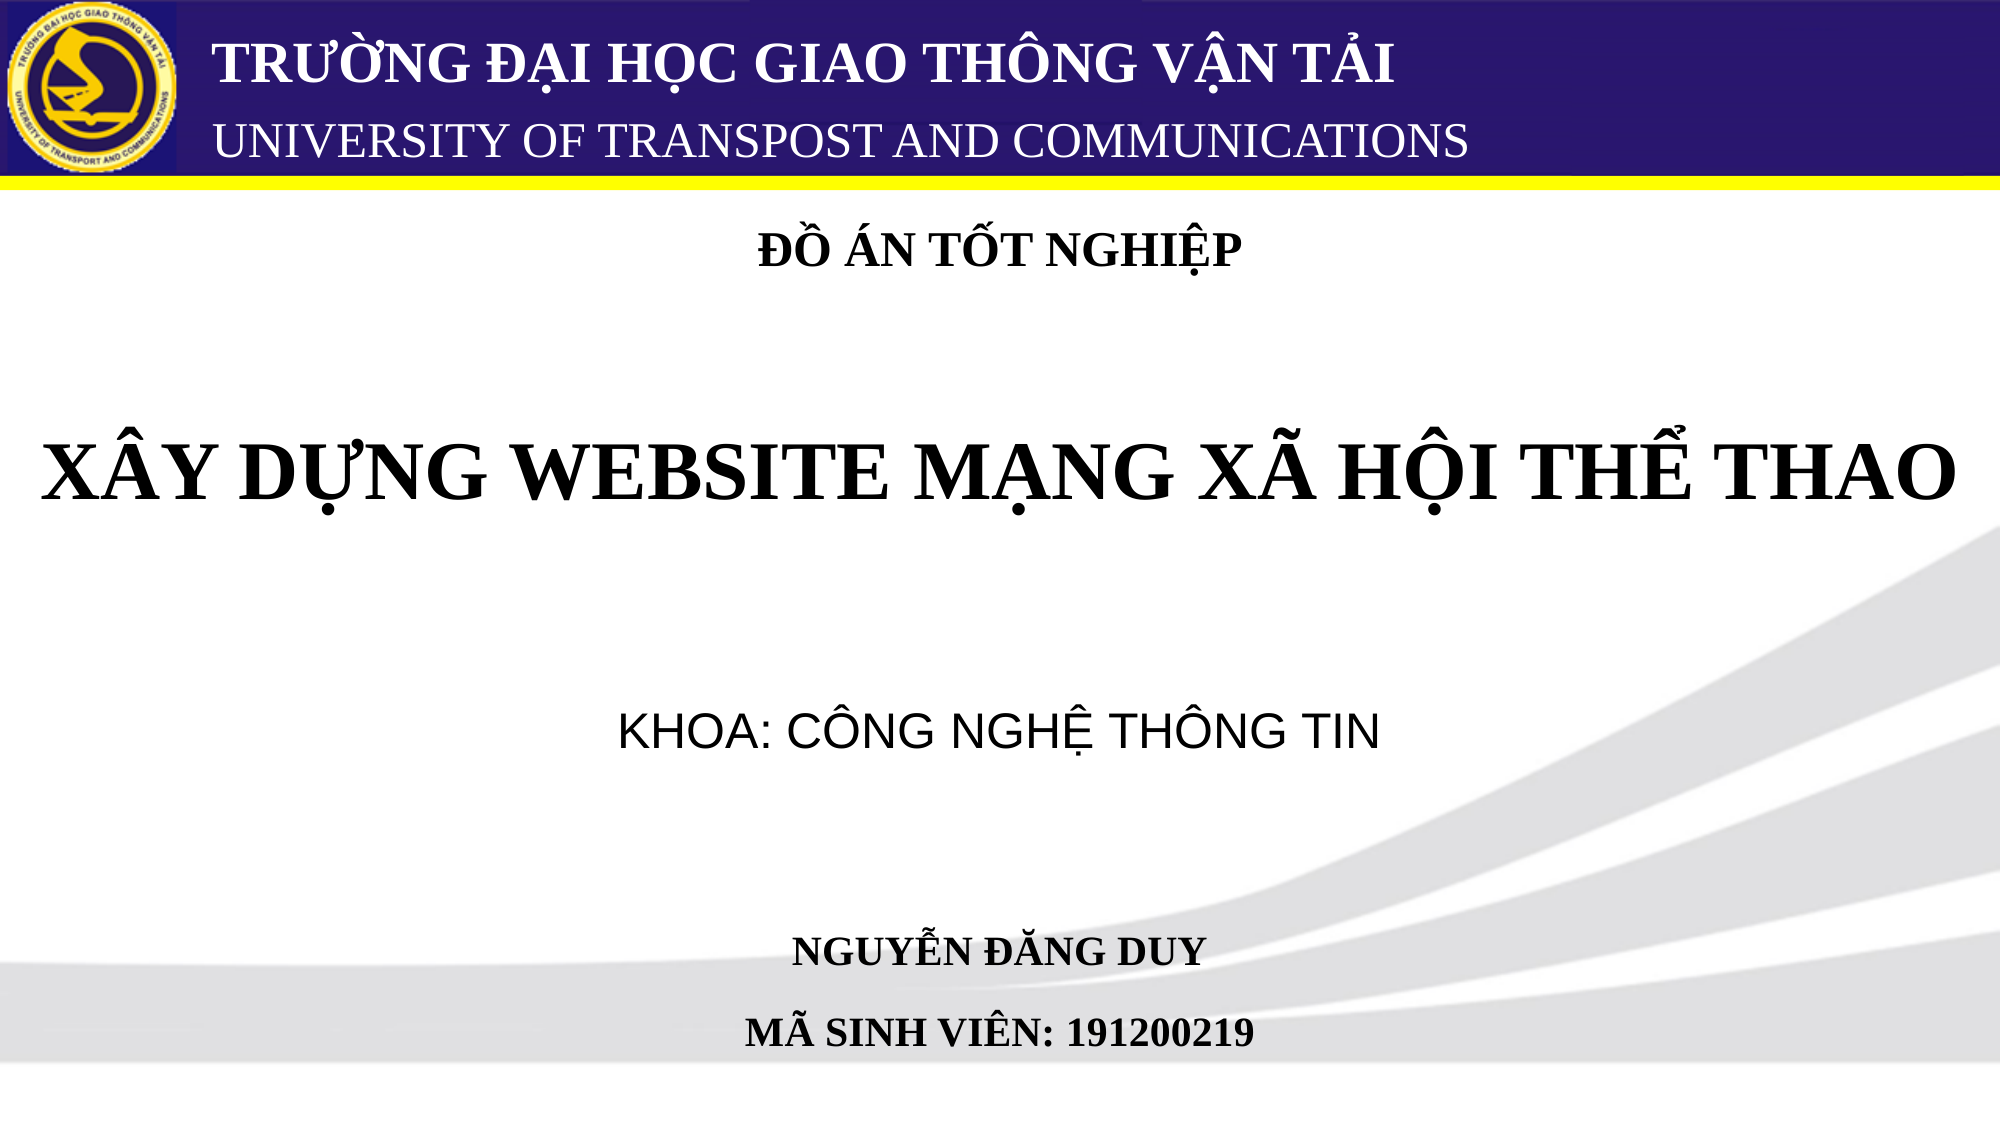

# TRƯỜNG ĐẠI HỌC GIAO THÔNG VẬN TẢI UNIVERSITY OF TRANSPOST AND COMMUNICATIONS
ĐỒ ÁN TỐT NGHIỆP

XÂY DỰNG WEBSITE MẠNG XÃ HỘI THỂ THAO
KHOA: CÔNG NGHỆ THÔNG TIN
NGUYỄN ĐĂNG DUY
MÃ SINH VIÊN: 191200219